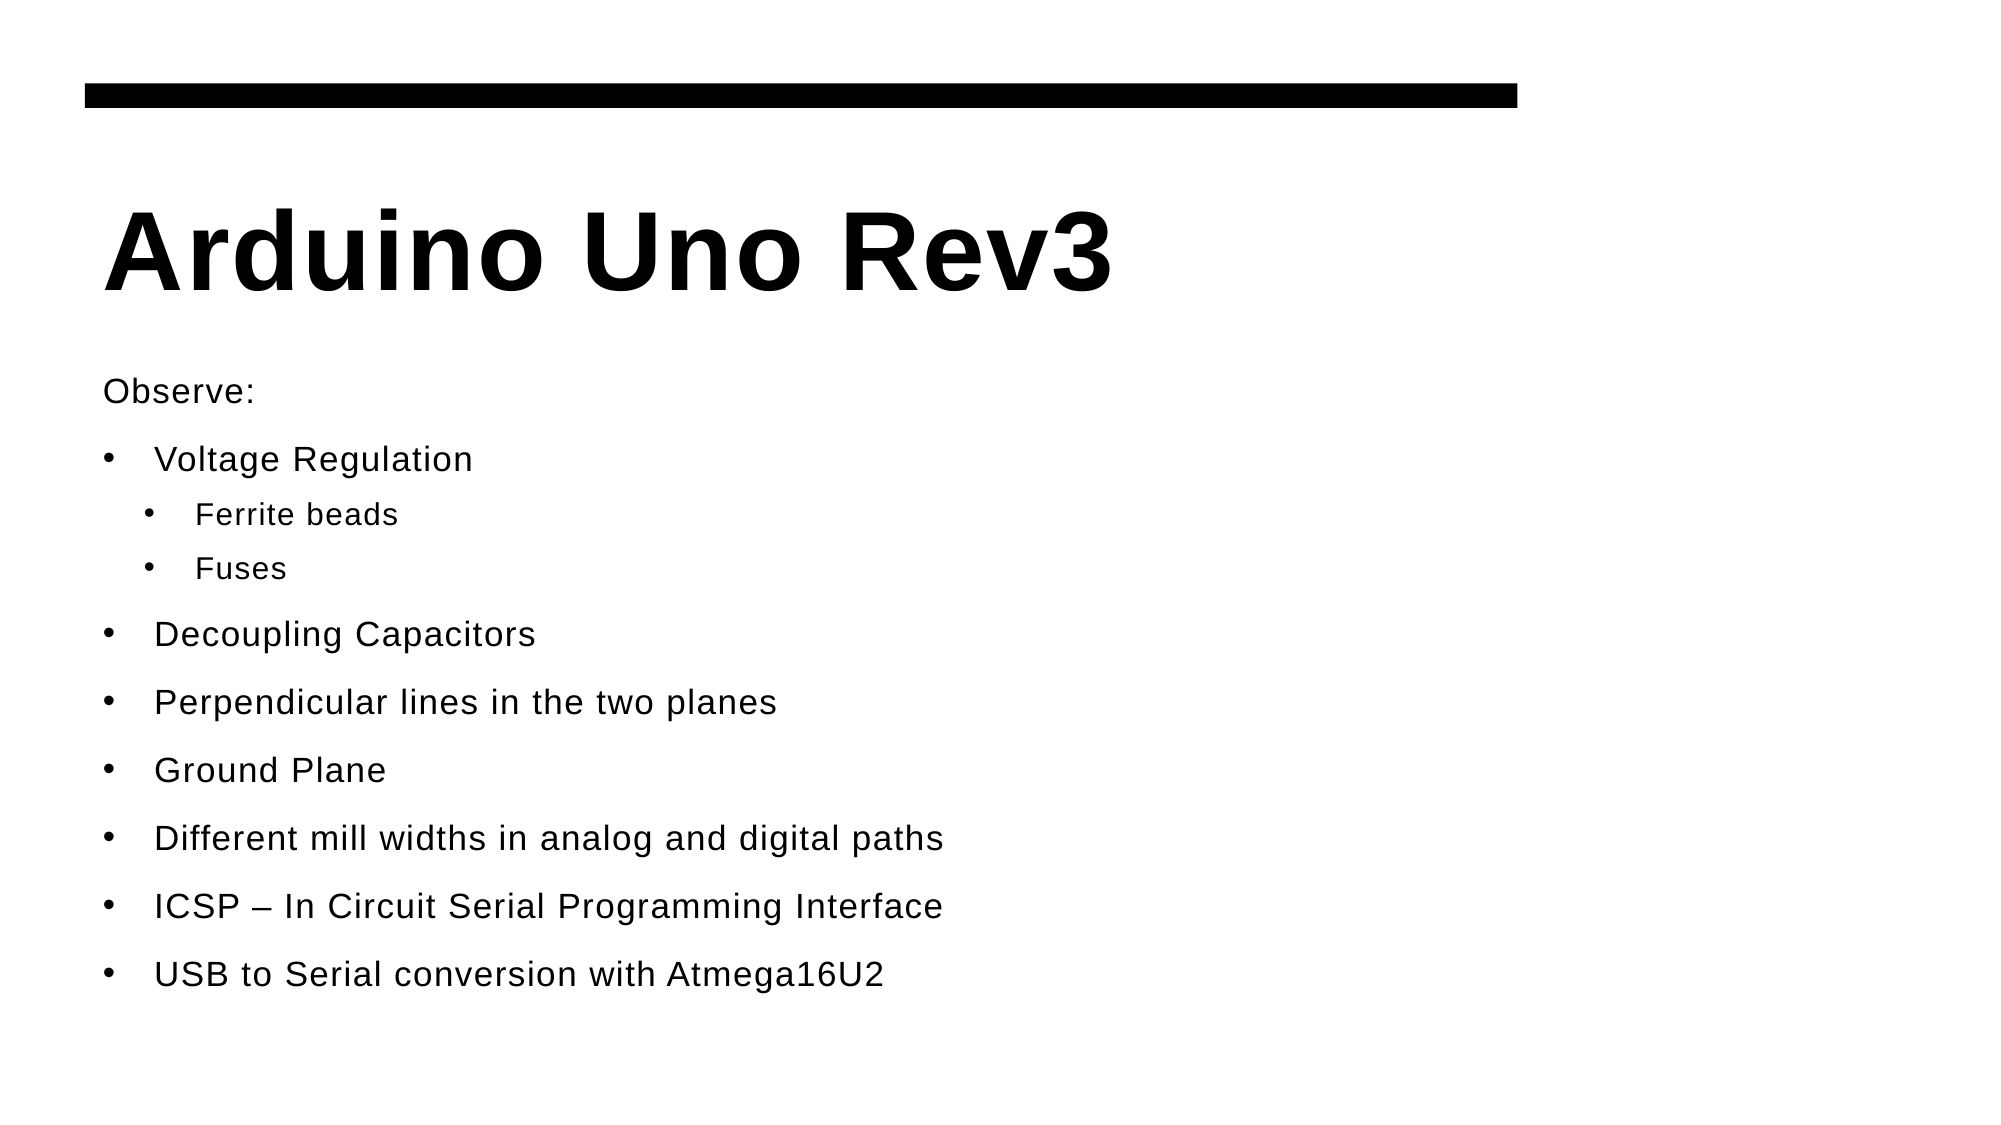

# Arduino Uno Rev3
Observe:
Voltage Regulation
Ferrite beads
Fuses
Decoupling Capacitors
Perpendicular lines in the two planes
Ground Plane
Different mill widths in analog and digital paths
ICSP – In Circuit Serial Programming Interface
USB to Serial conversion with Atmega16U2